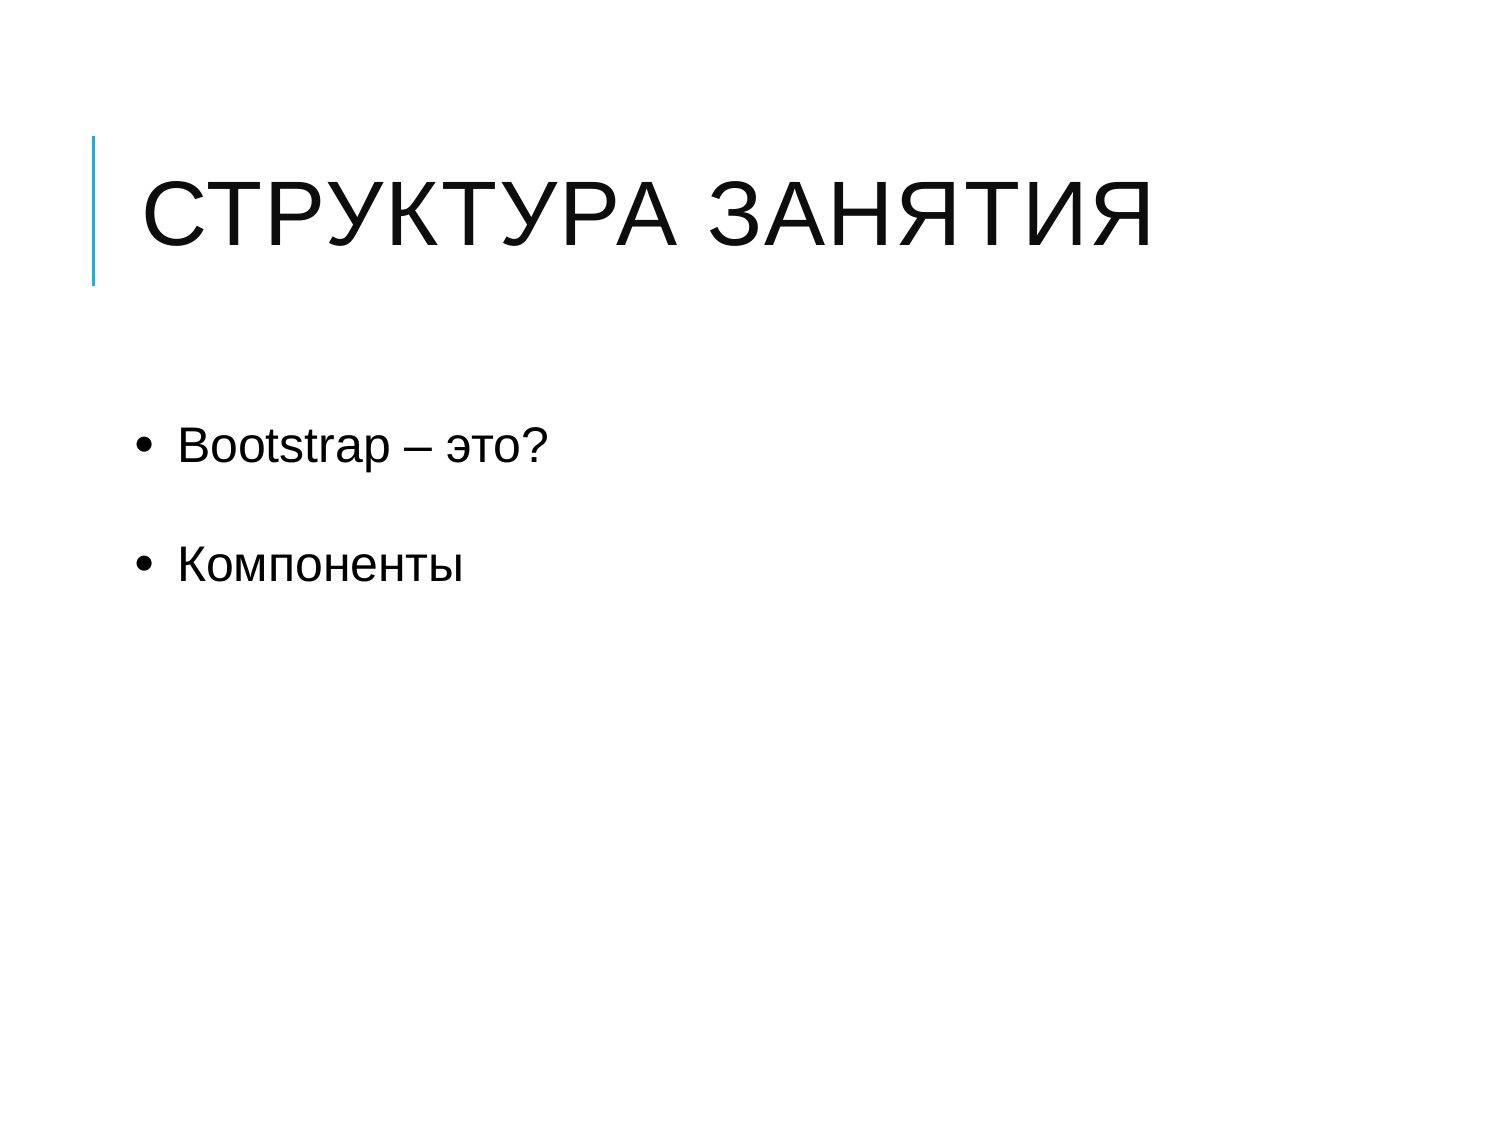

# Структура занятия

Bootstrap – это?
Компоненты